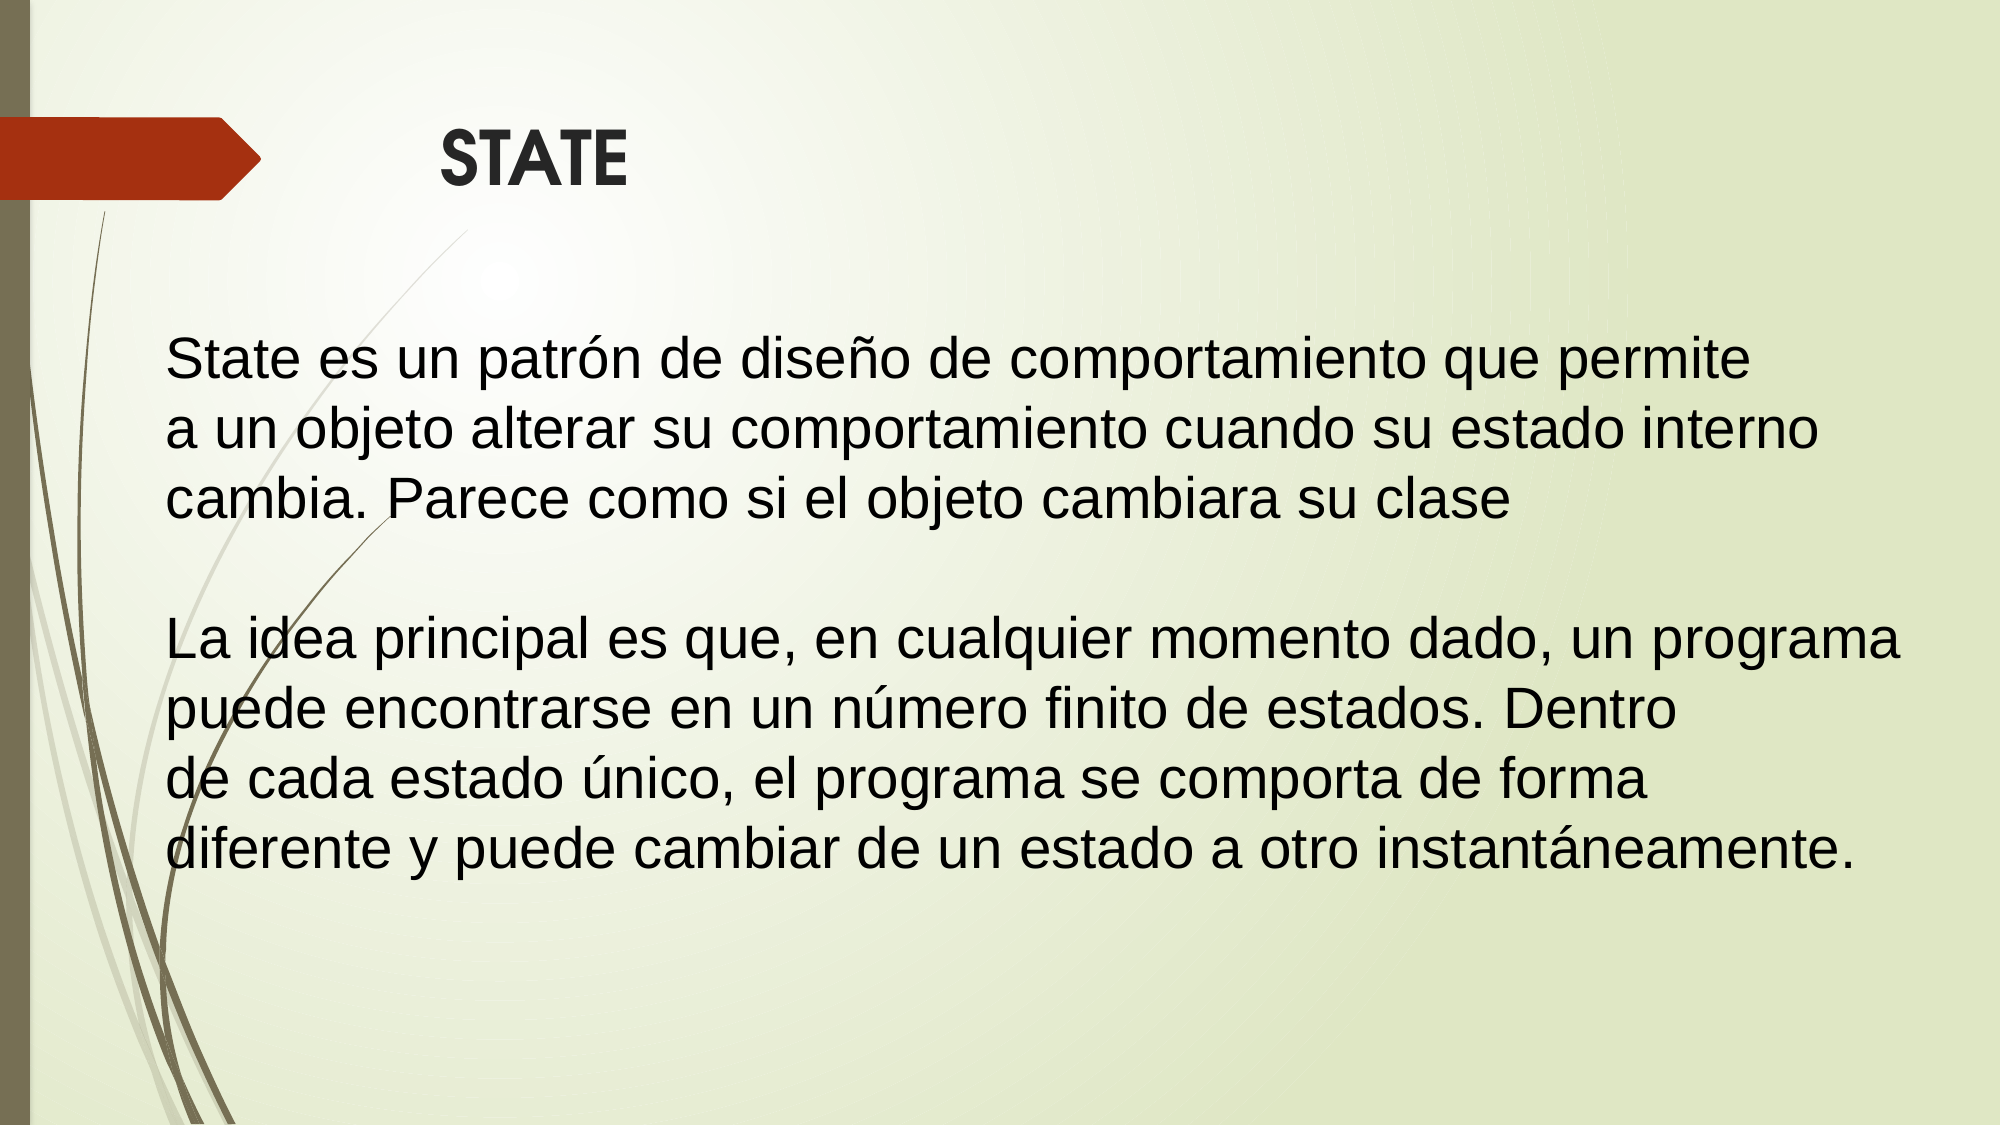

# STATE
State es un patrón de diseño de comportamiento que permite
a un objeto alterar su comportamiento cuando su estado interno
cambia. Parece como si el objeto cambiara su clase

La idea principal es que, en cualquier momento dado, un programa
puede encontrarse en un número finito de estados. Dentro
de cada estado único, el programa se comporta de forma
diferente y puede cambiar de un estado a otro instantáneamente.